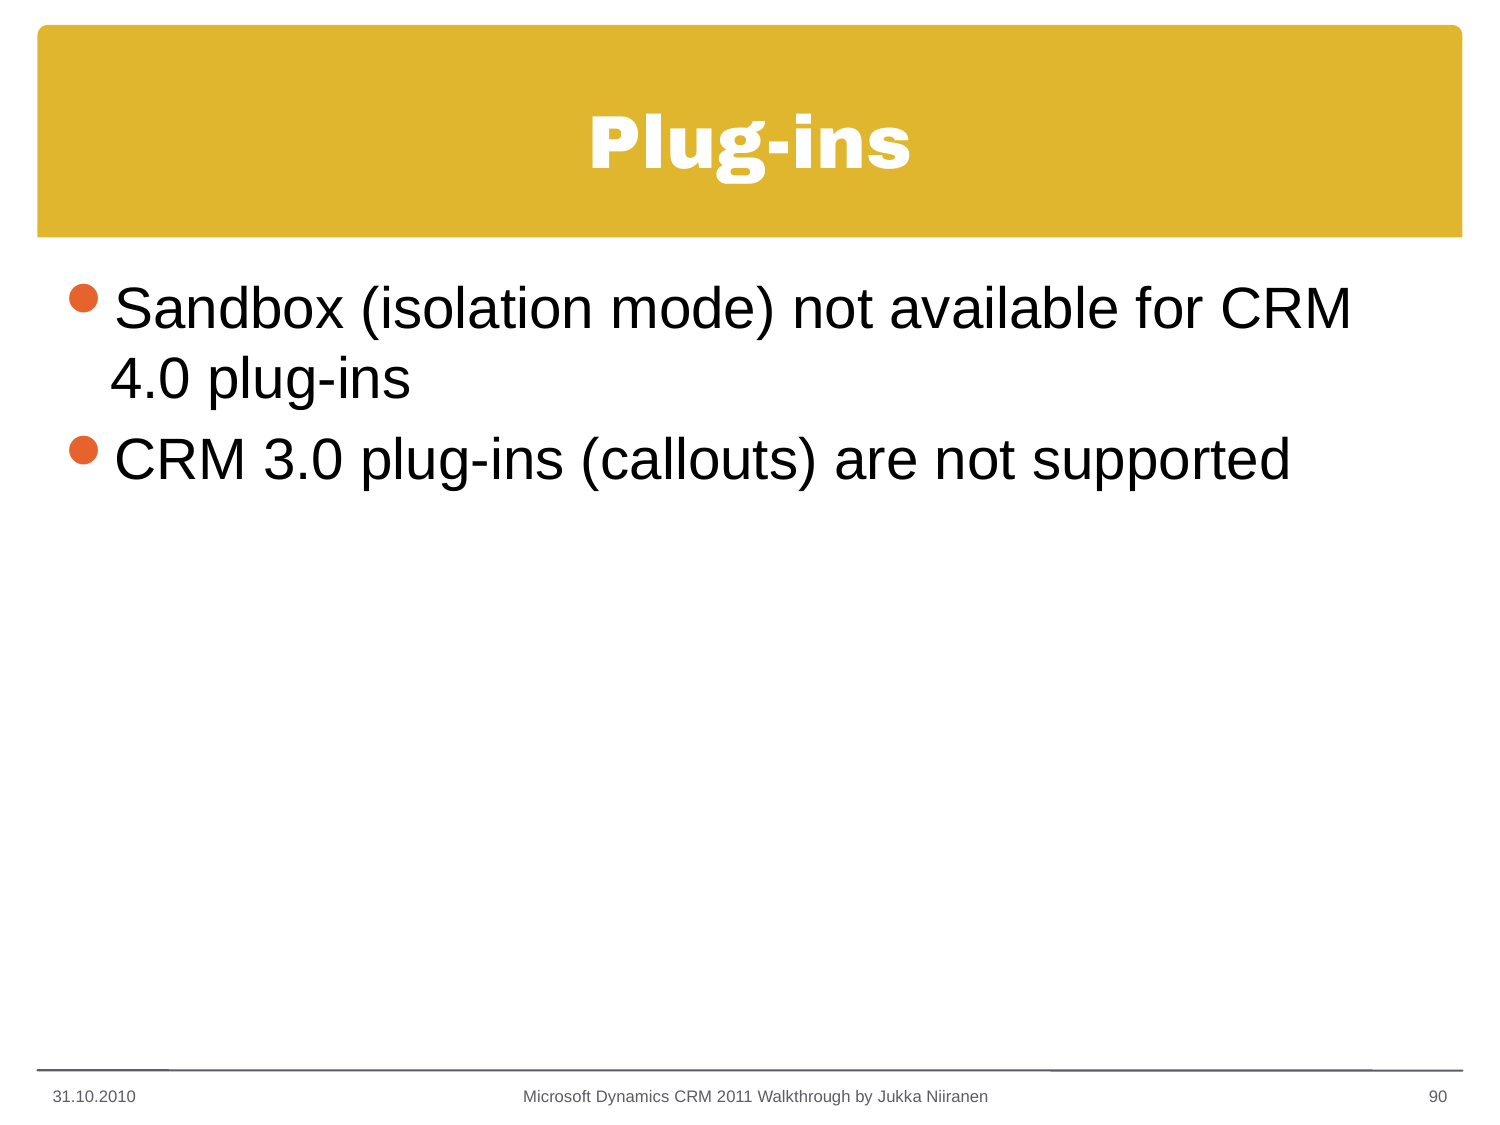

# Plug-ins
Sandbox (isolation mode) not available for CRM 4.0 plug-ins
CRM 3.0 plug-ins (callouts) are not supported
31.10.2010
Microsoft Dynamics CRM 2011 Walkthrough by Jukka Niiranen
90